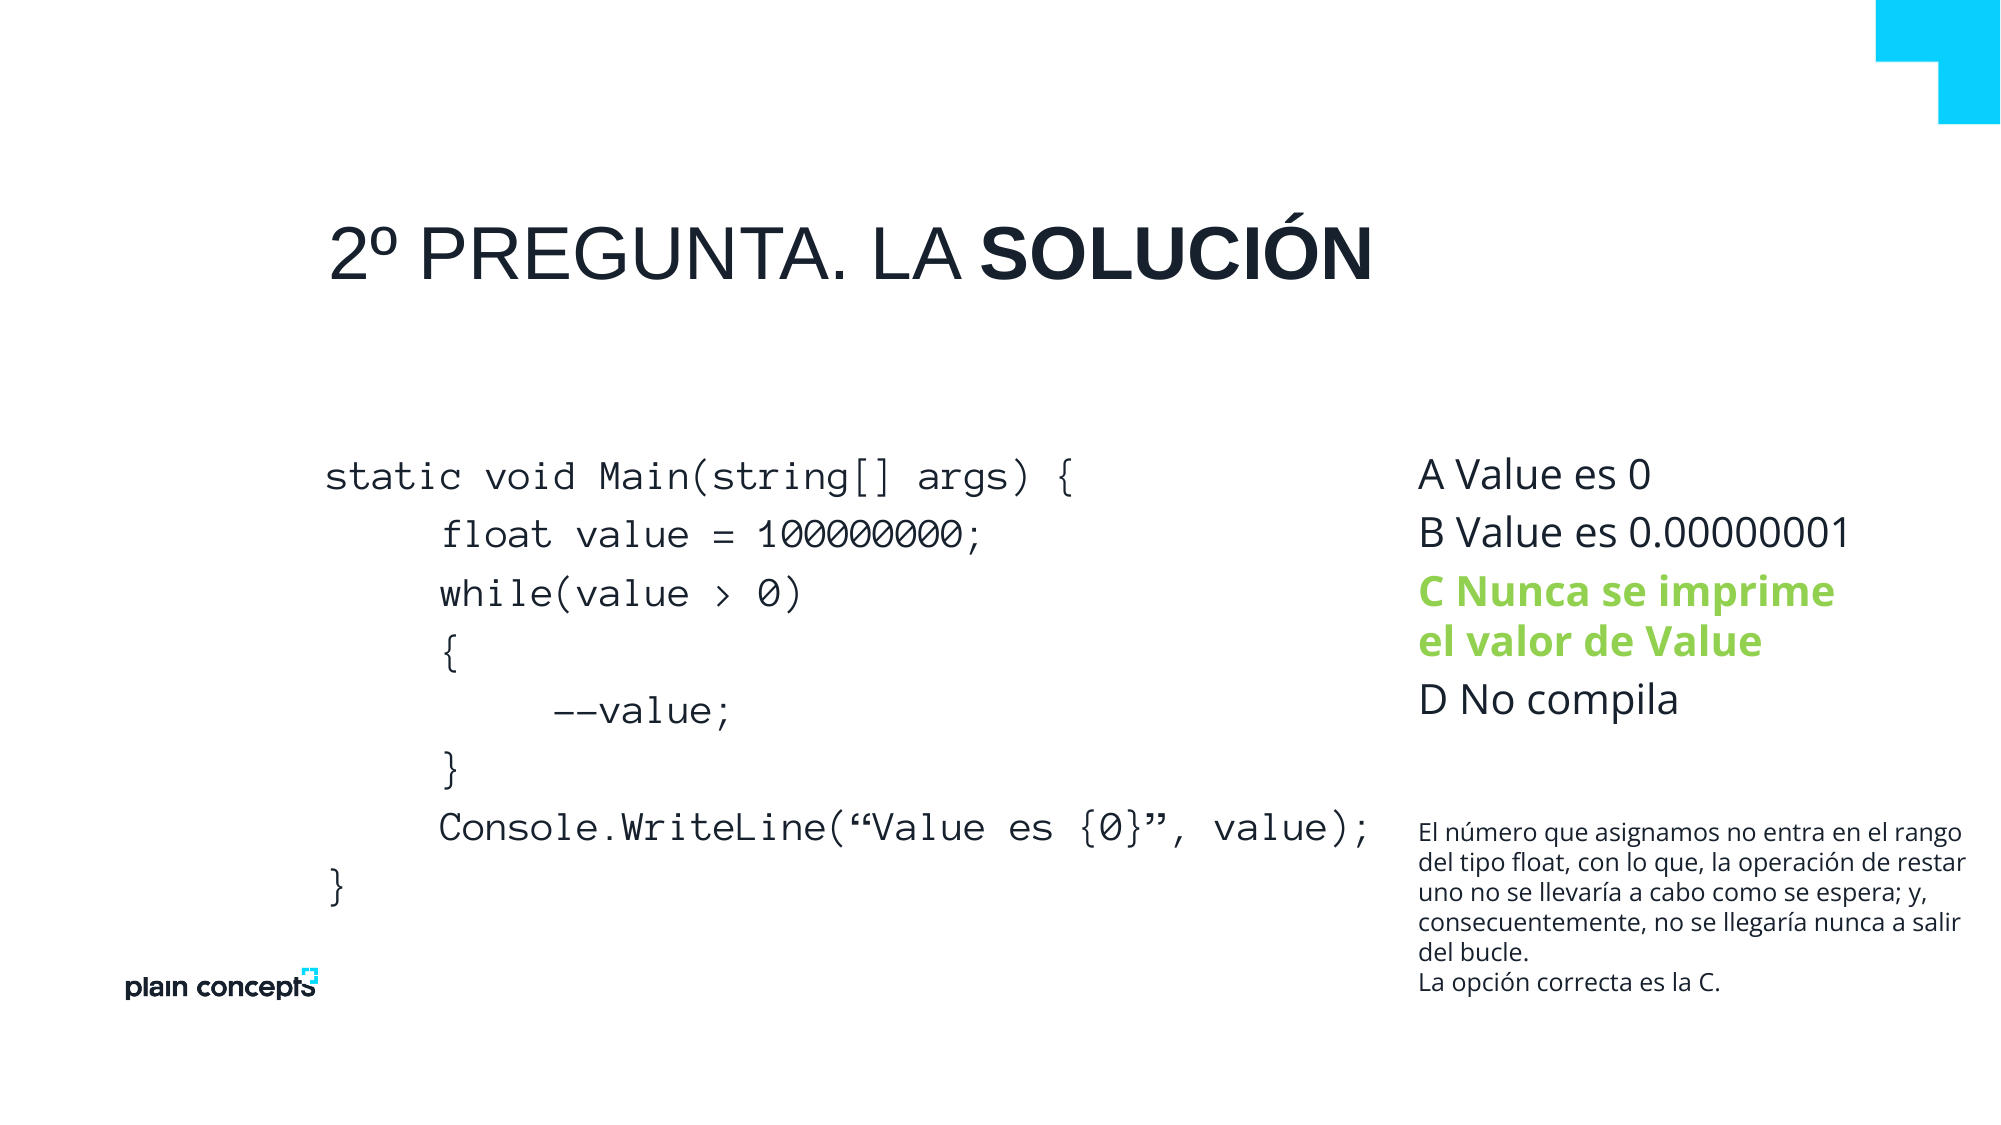

# 2º Pregunta. La Solución
static void Main(string[] args) {
     float value = 100000000;
     while(value > 0)
     {
          --value;
     }
     Console.WriteLine(“Value es {0}”, value);
}
A Value es 0
B Value es 0.00000001
C Nunca se imprime el valor de Value
D No compila
El número que asignamos no entra en el rango del tipo float, con lo que, la operación de restar uno no se llevaría a cabo como se espera; y, consecuentemente, no se llegaría nunca a salir del bucle.
La opción correcta es la C.